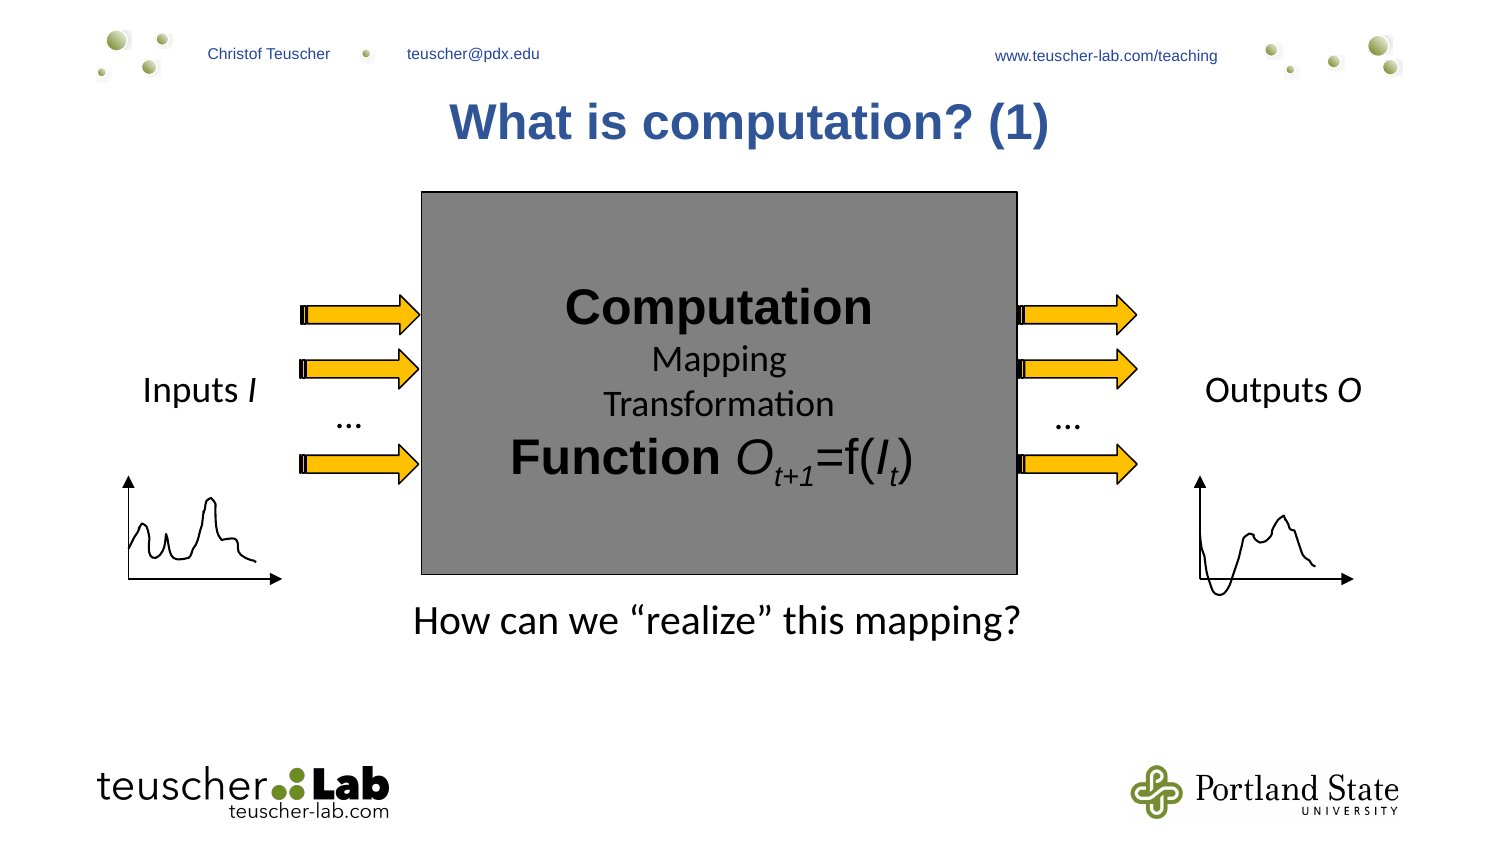

# What is computation? (1)
Computation
Mapping
Transformation
Function Ot+1=f(It)

Inputs I
Outputs O
…
…

How can we “realize” this mapping?